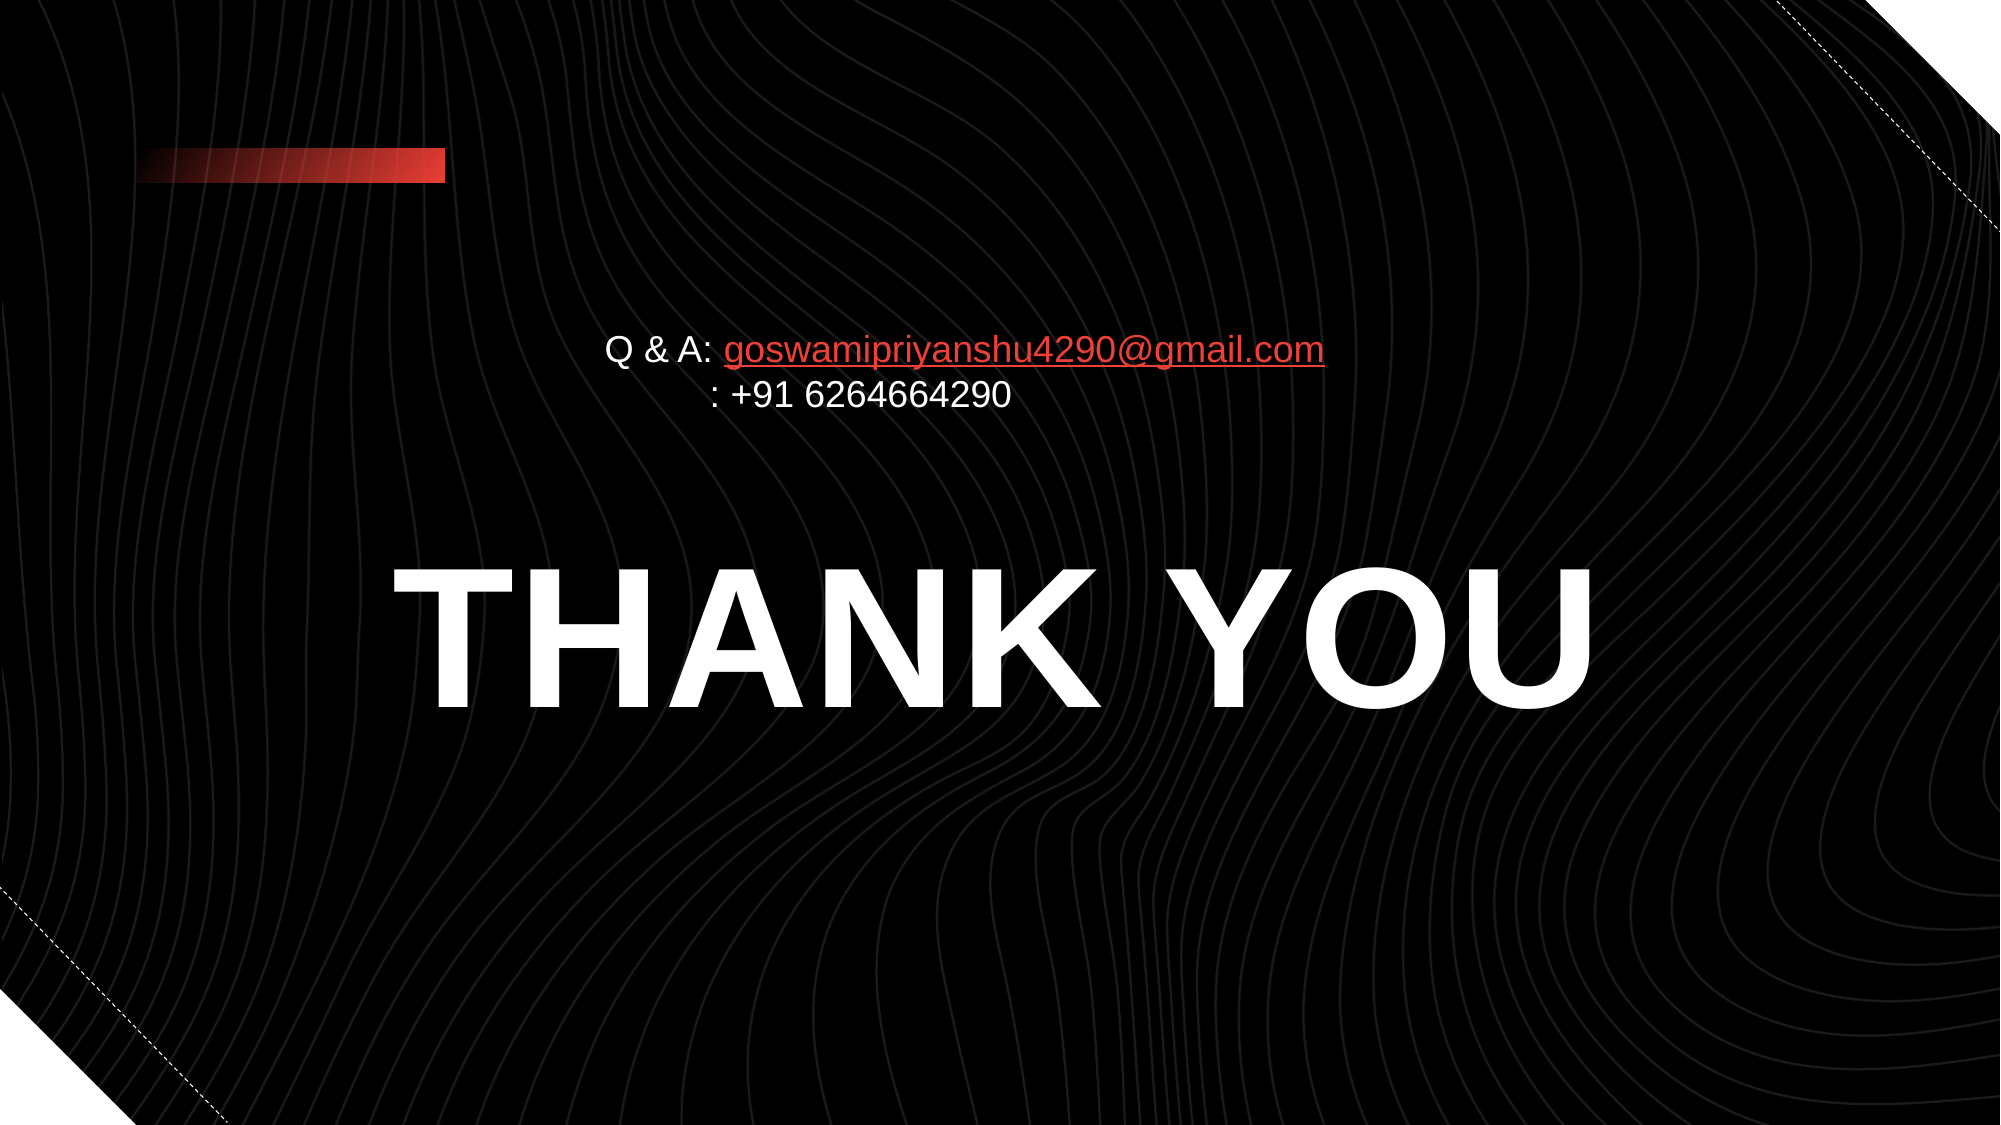

Q & A: goswamipriyanshu4290@gmail.com
          : +91 6264664290
# THANK YOU